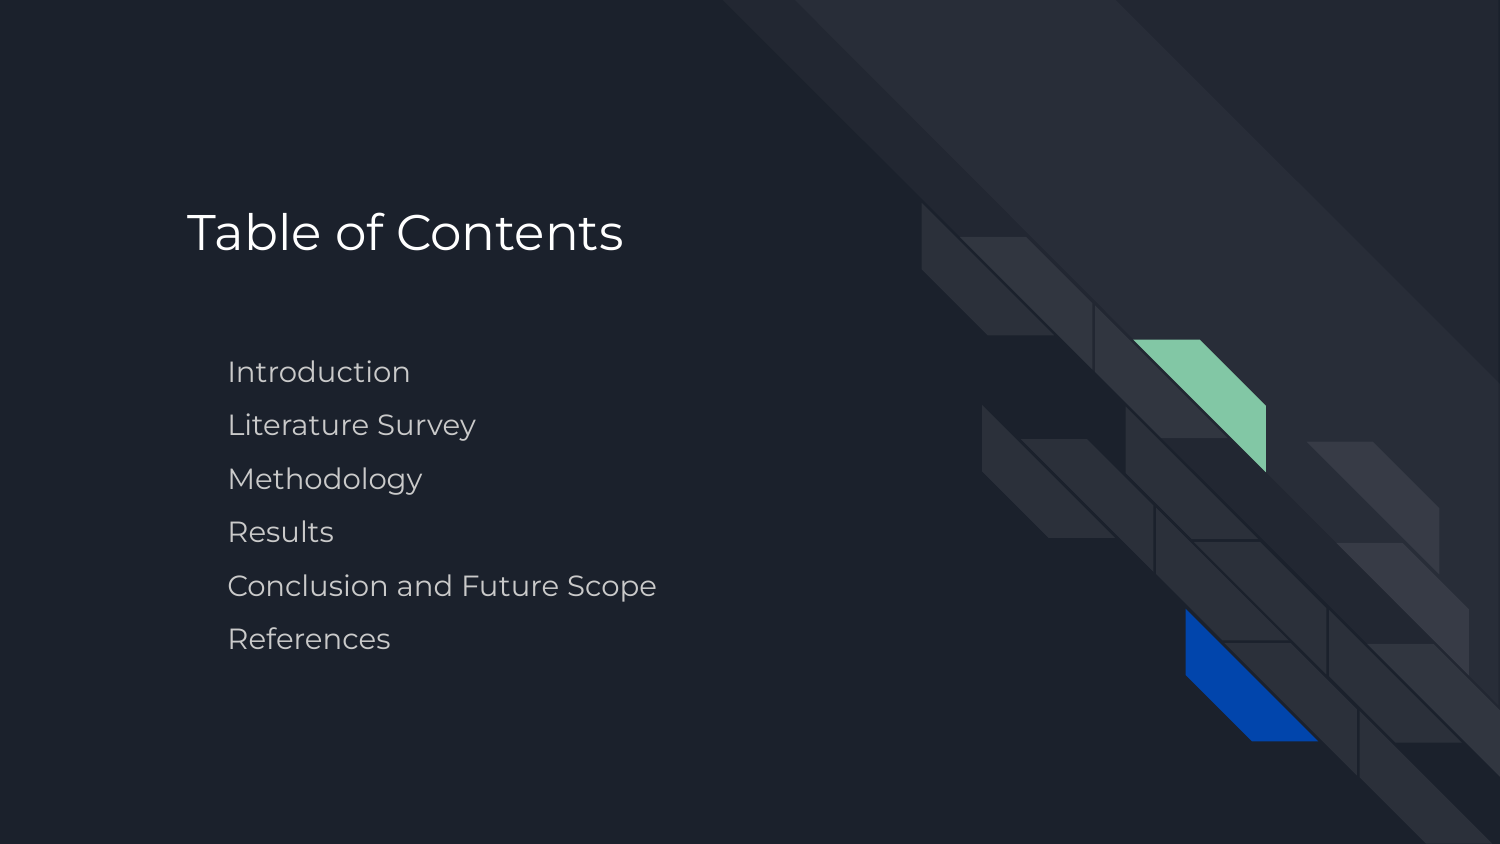

# Table of Contents
Introduction

Literature Survey

Methodology
Results
Conclusion and Future Scope
References